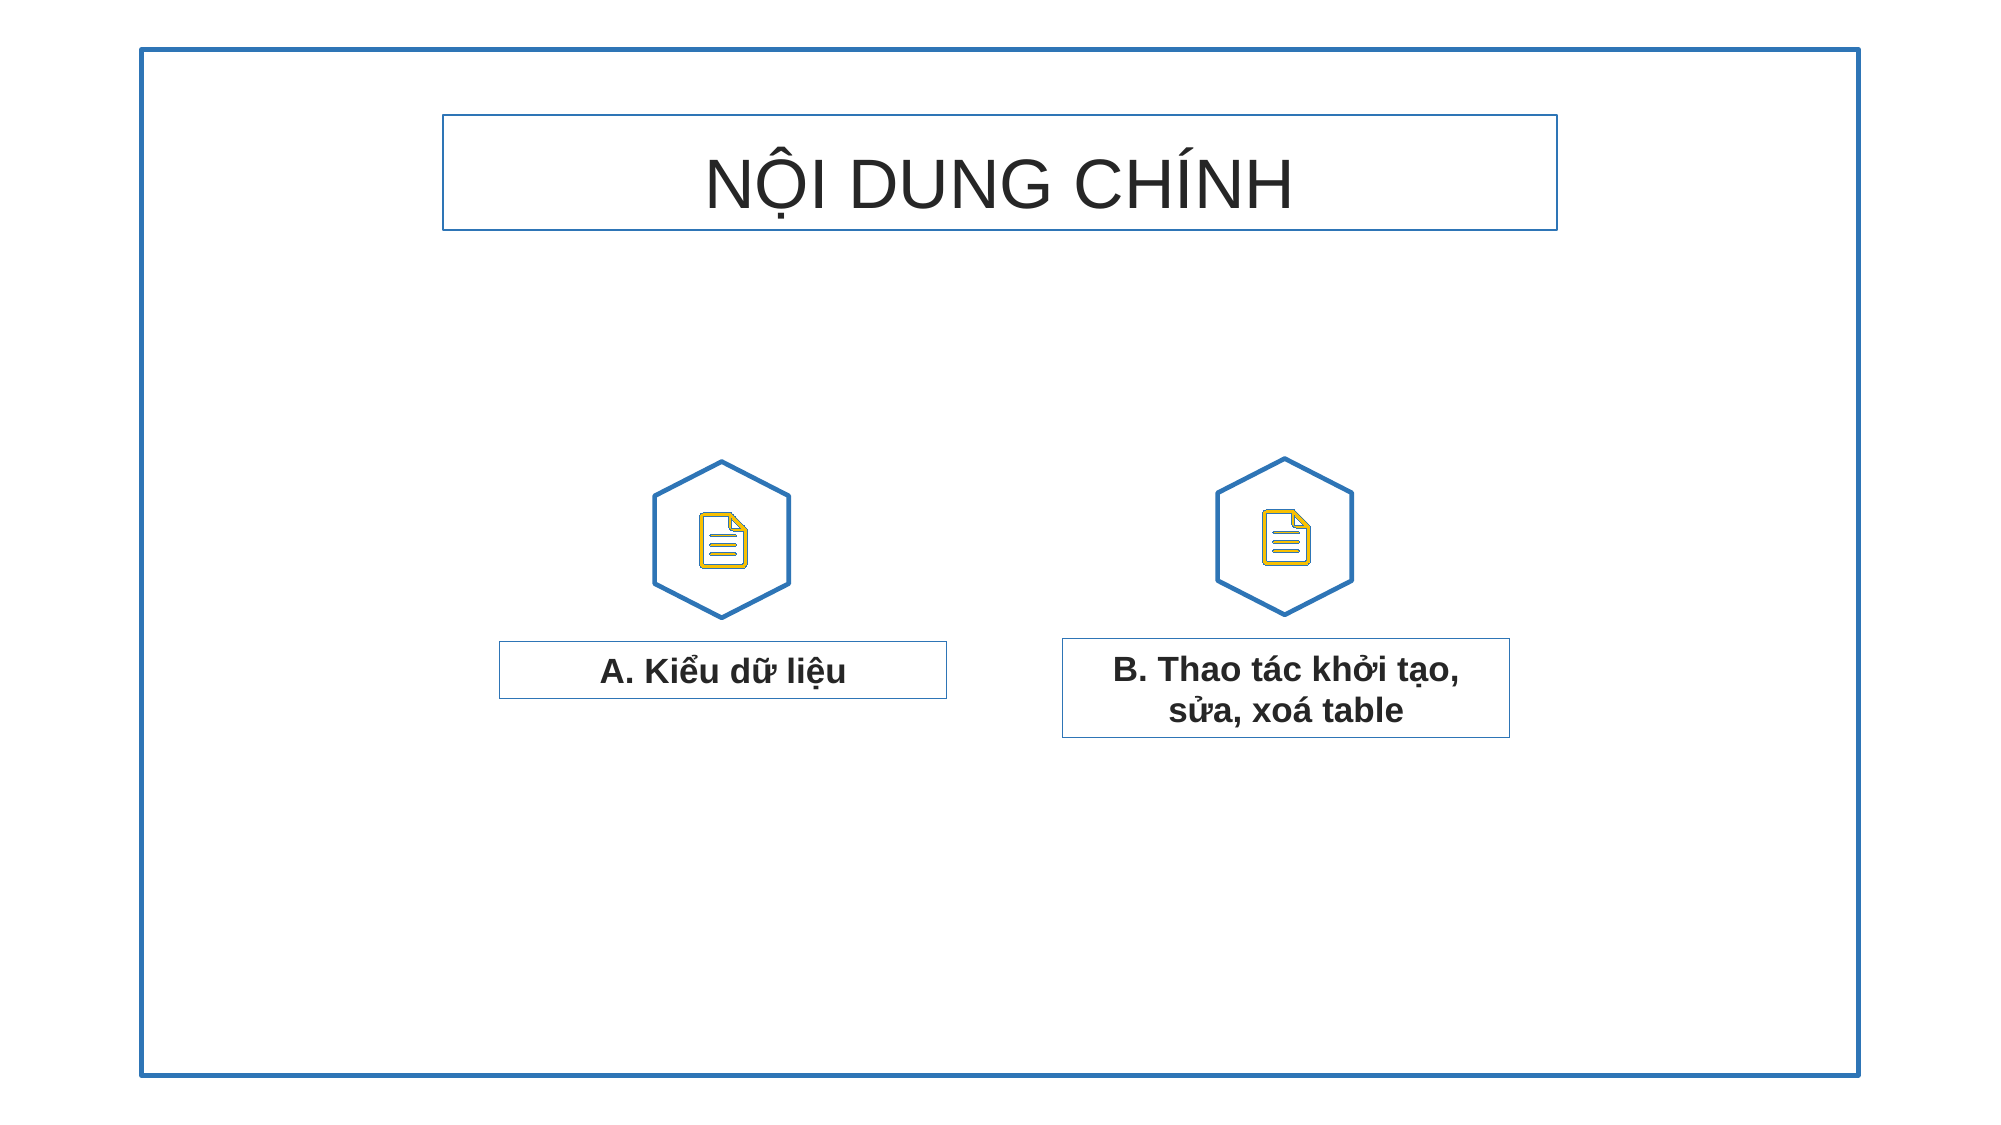

NỘI DUNG CHÍNH

B. Thao tác khởi tạo, sửa, xoá table
A. Kiểu dữ liệu